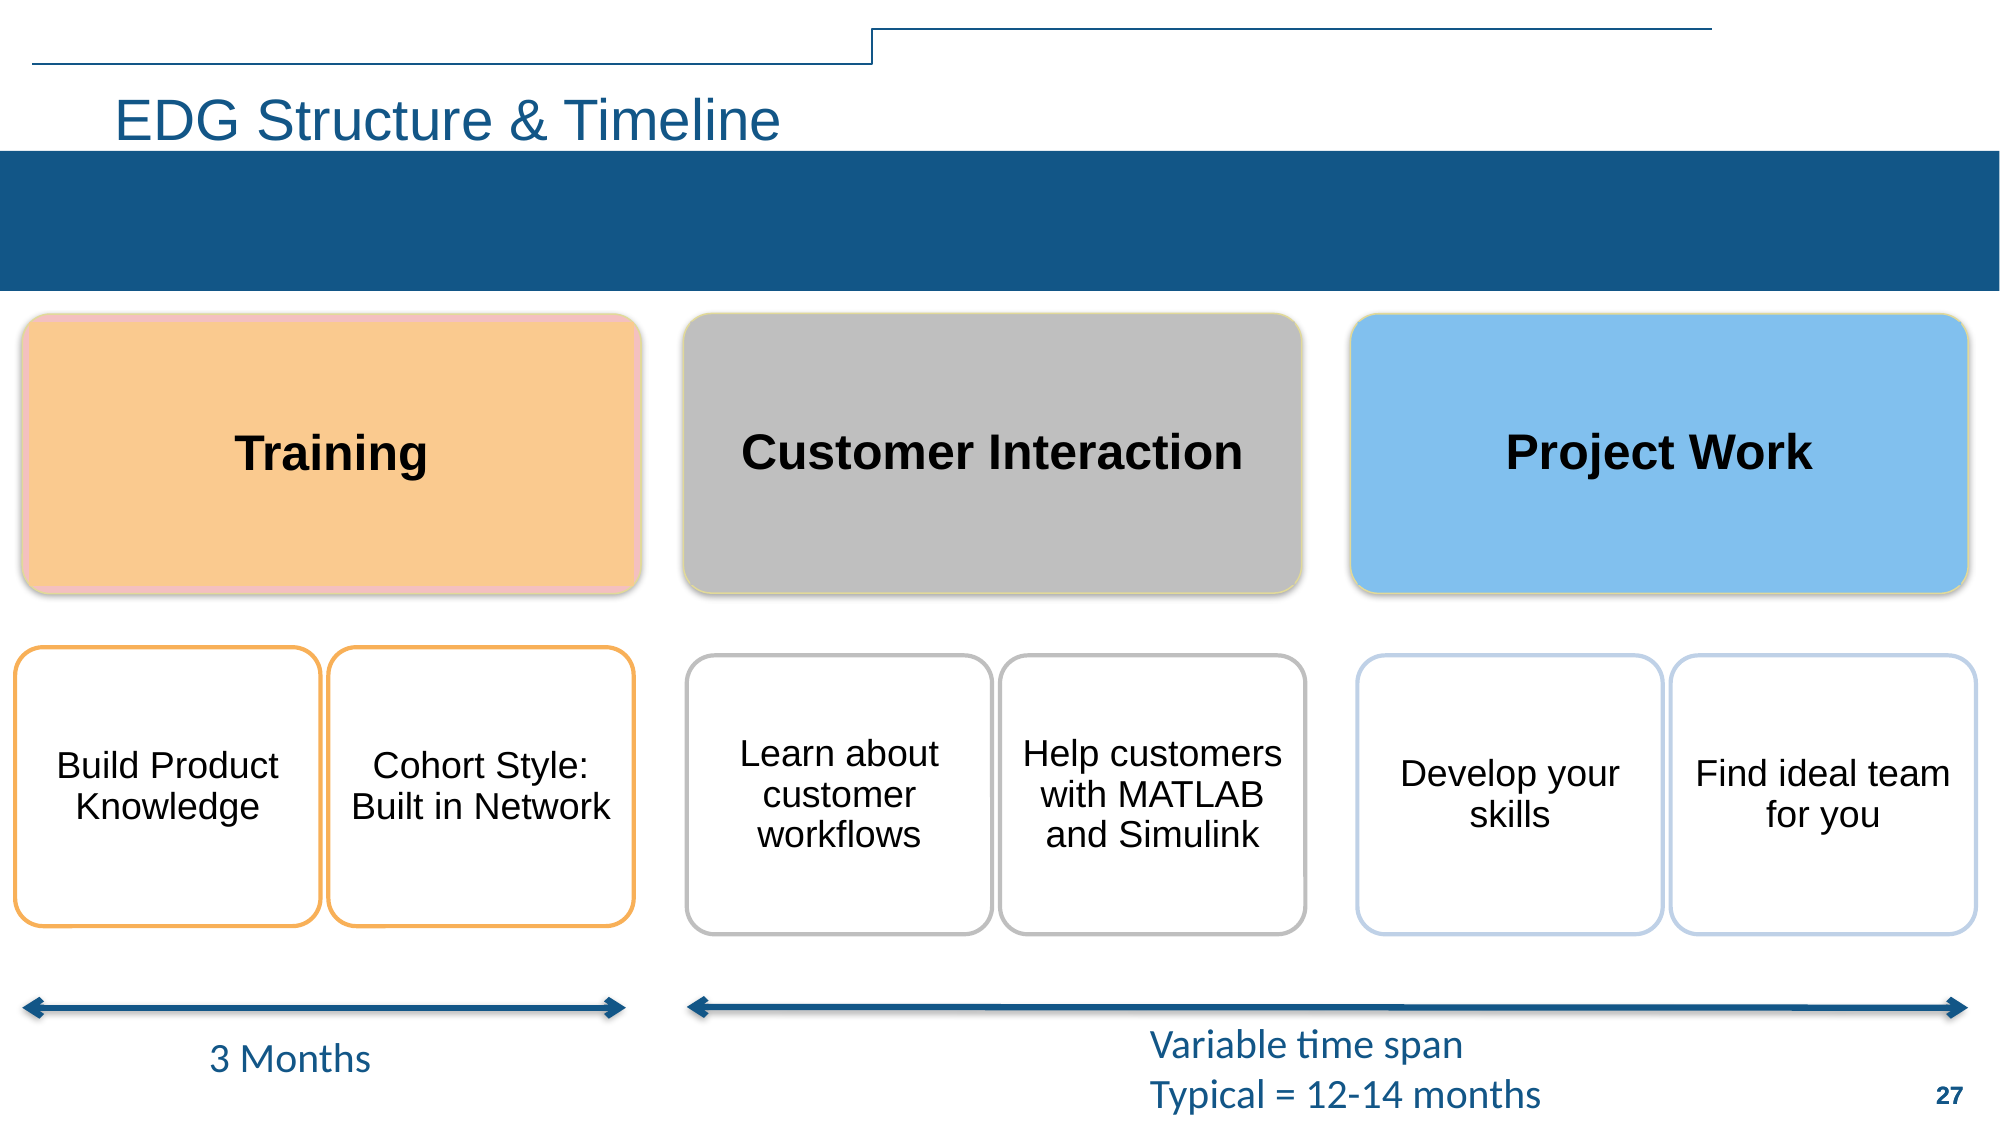

# EDG Structure & Timeline

Customer Interaction

Project Work

Training

Build Product Knowledge

Cohort Style: Built in Network

Learn about customer workflows

Help customers with MATLAB and Simulink

Develop your skills

Find ideal team for you
Variable time span
Typical = 12-14 months
3 Months